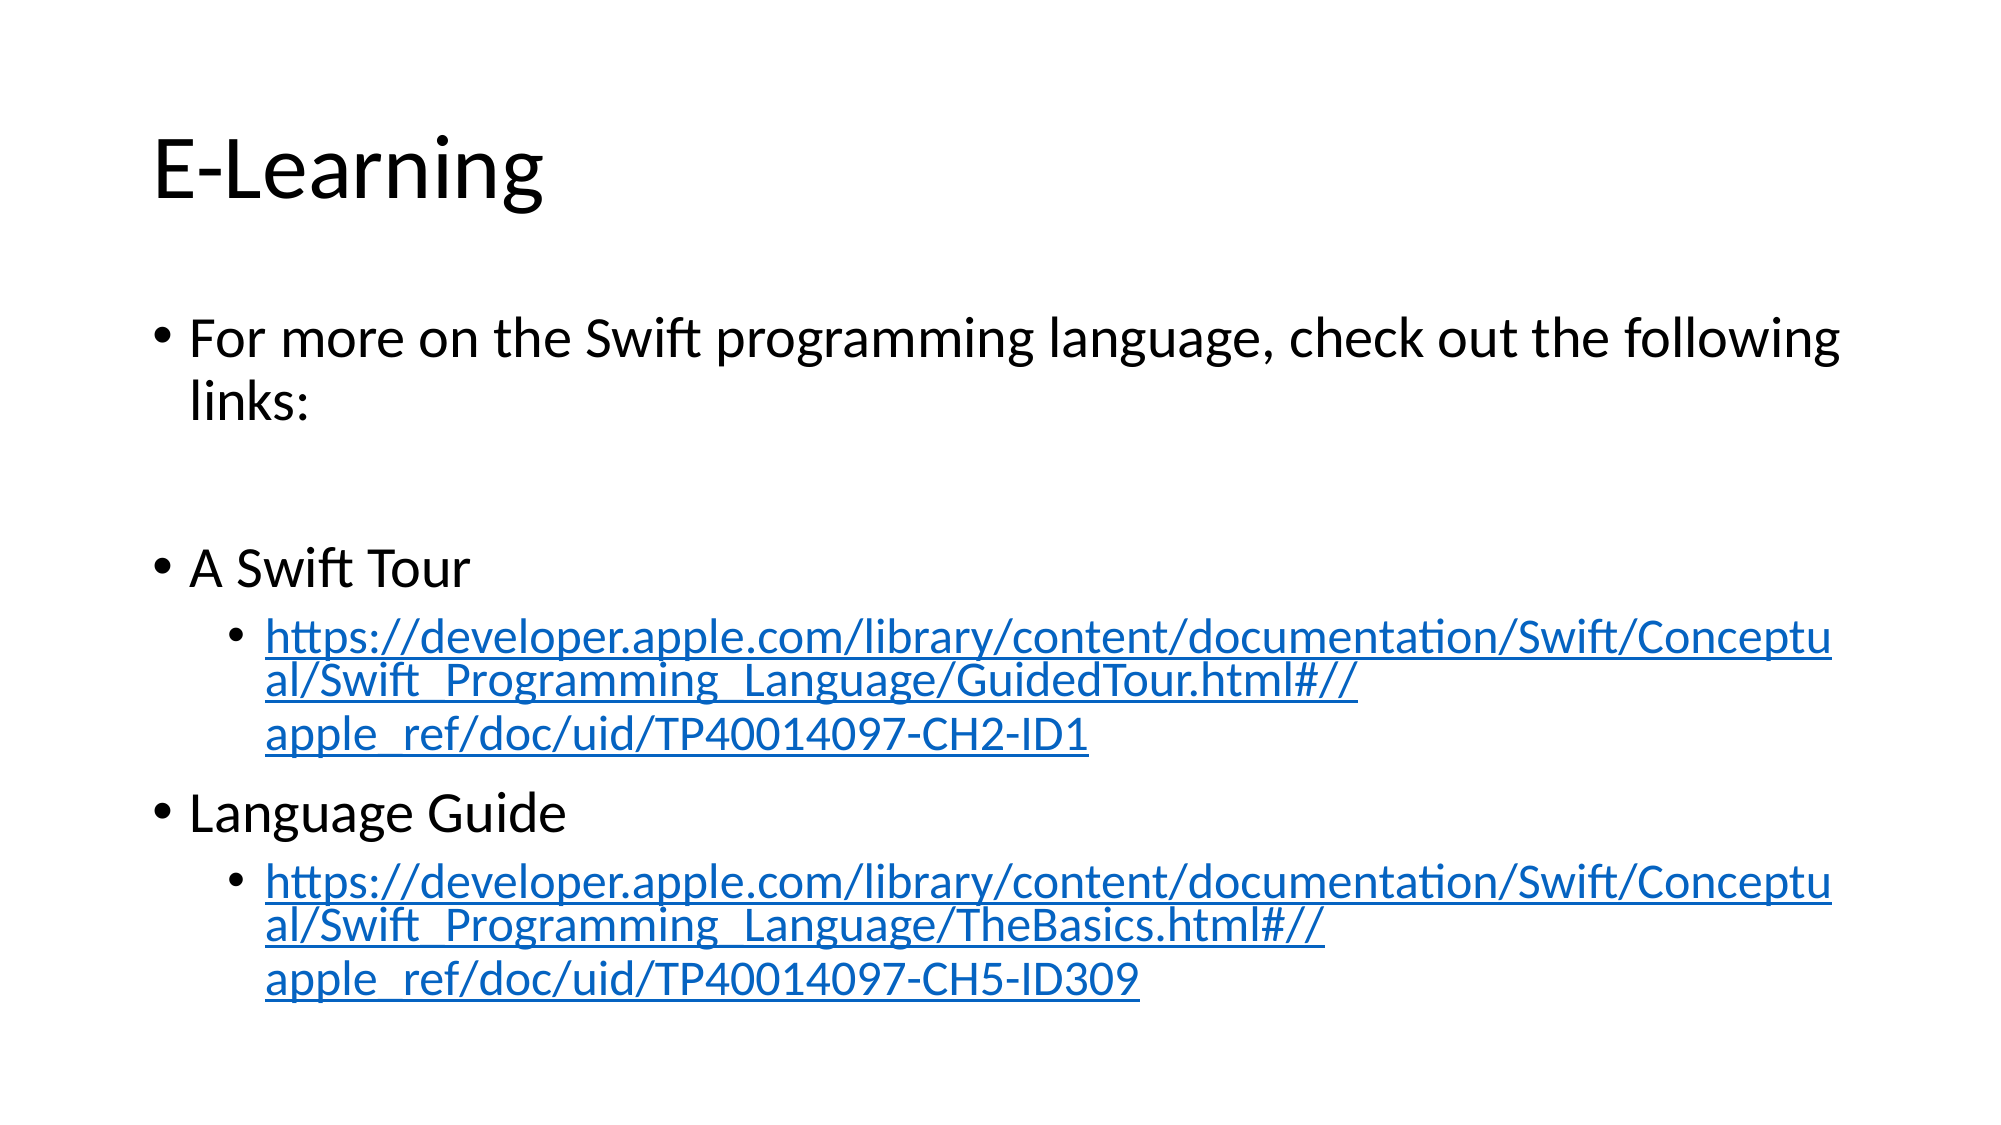

# E-Learning
For more on the Swift programming language, check out the following links:

A Swift Tour
https://developer.apple.com/library/content/documentation/Swift/Conceptual/Swift_Programming_Language/GuidedTour.html#//apple_ref/doc/uid/TP40014097-CH2-ID1
Language Guide
https://developer.apple.com/library/content/documentation/Swift/Conceptual/Swift_Programming_Language/TheBasics.html#//apple_ref/doc/uid/TP40014097-CH5-ID309